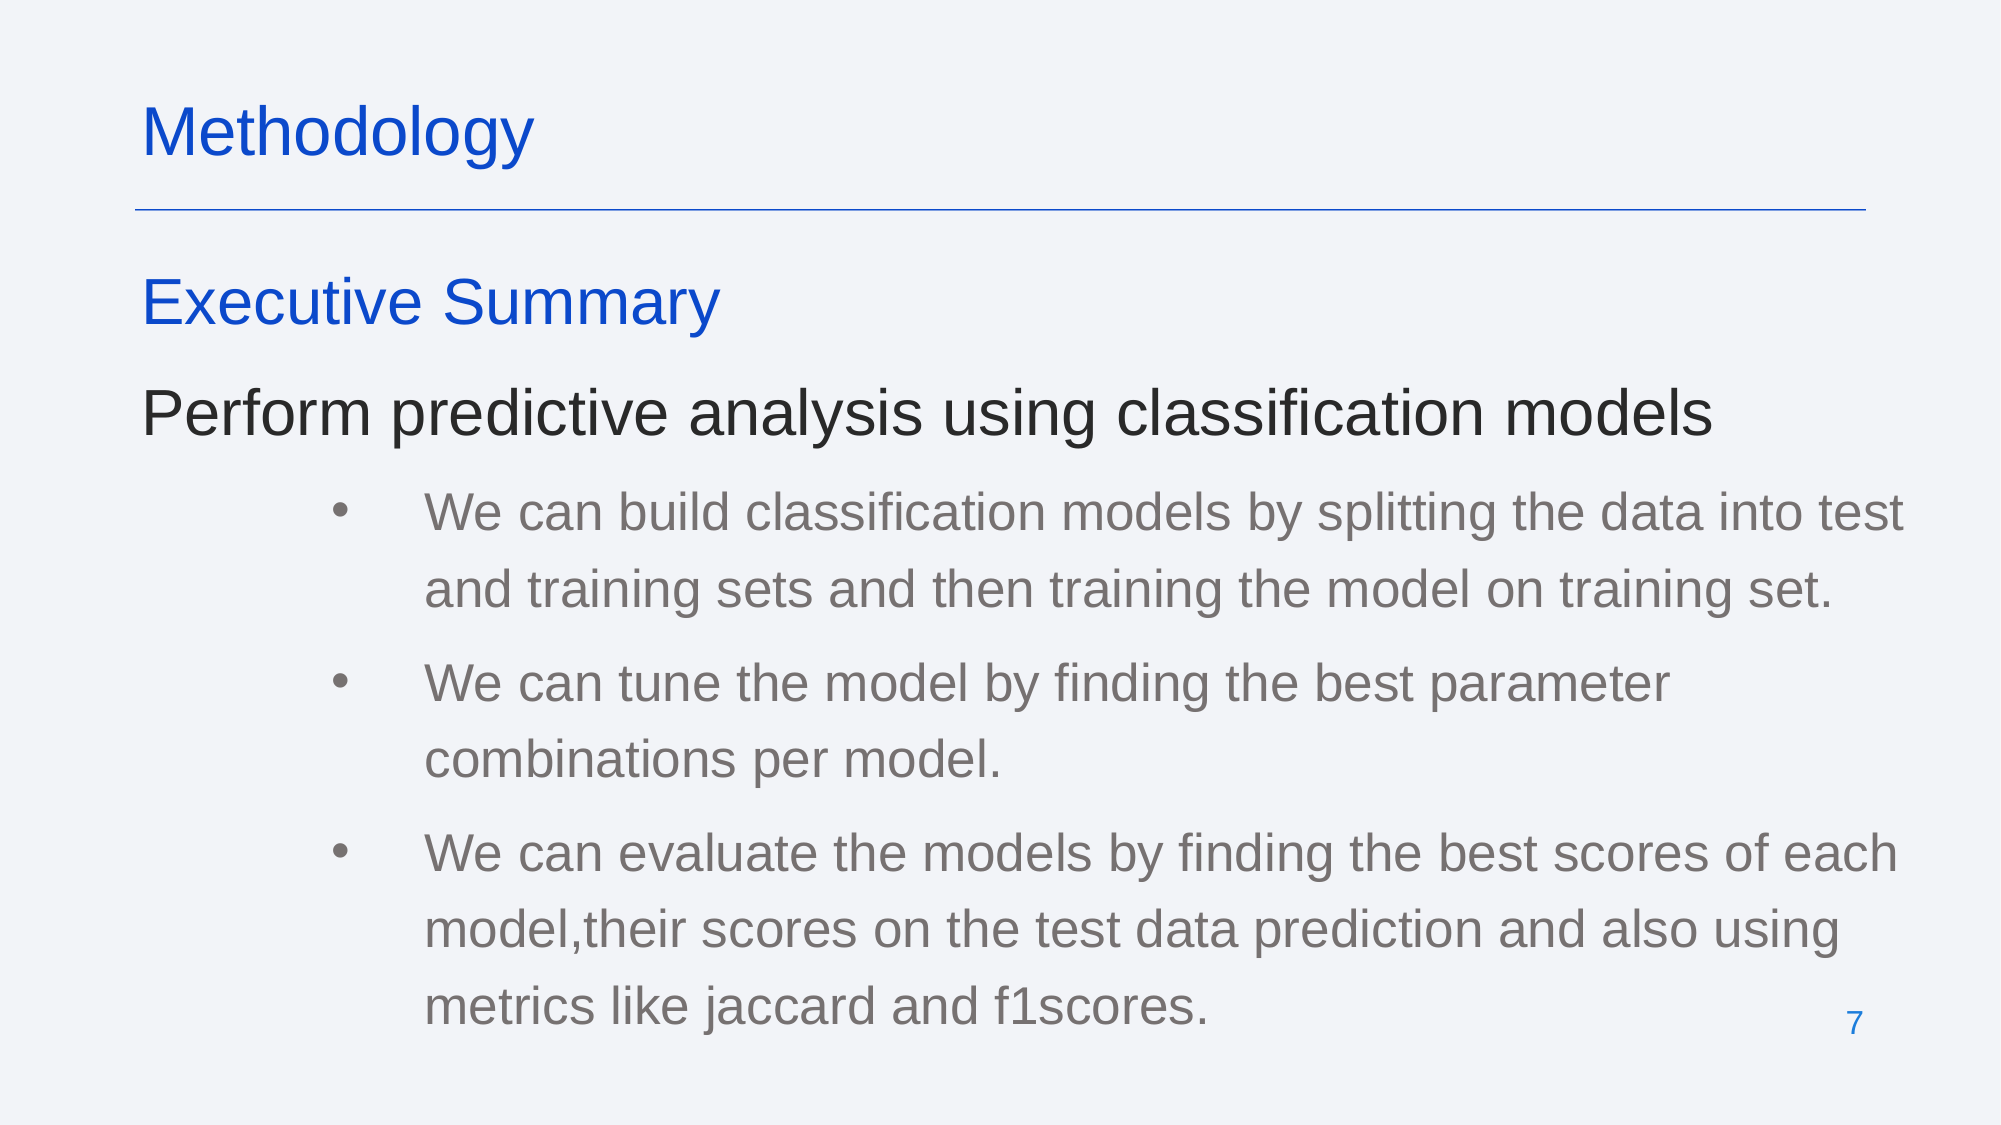

Methodology
Executive Summary
Perform predictive analysis using classification models
We can build classification models by splitting the data into test and training sets and then training the model on training set.
We can tune the model by finding the best parameter combinations per model.
We can evaluate the models by finding the best scores of each model,their scores on the test data prediction and also using metrics like jaccard and f1scores.

7